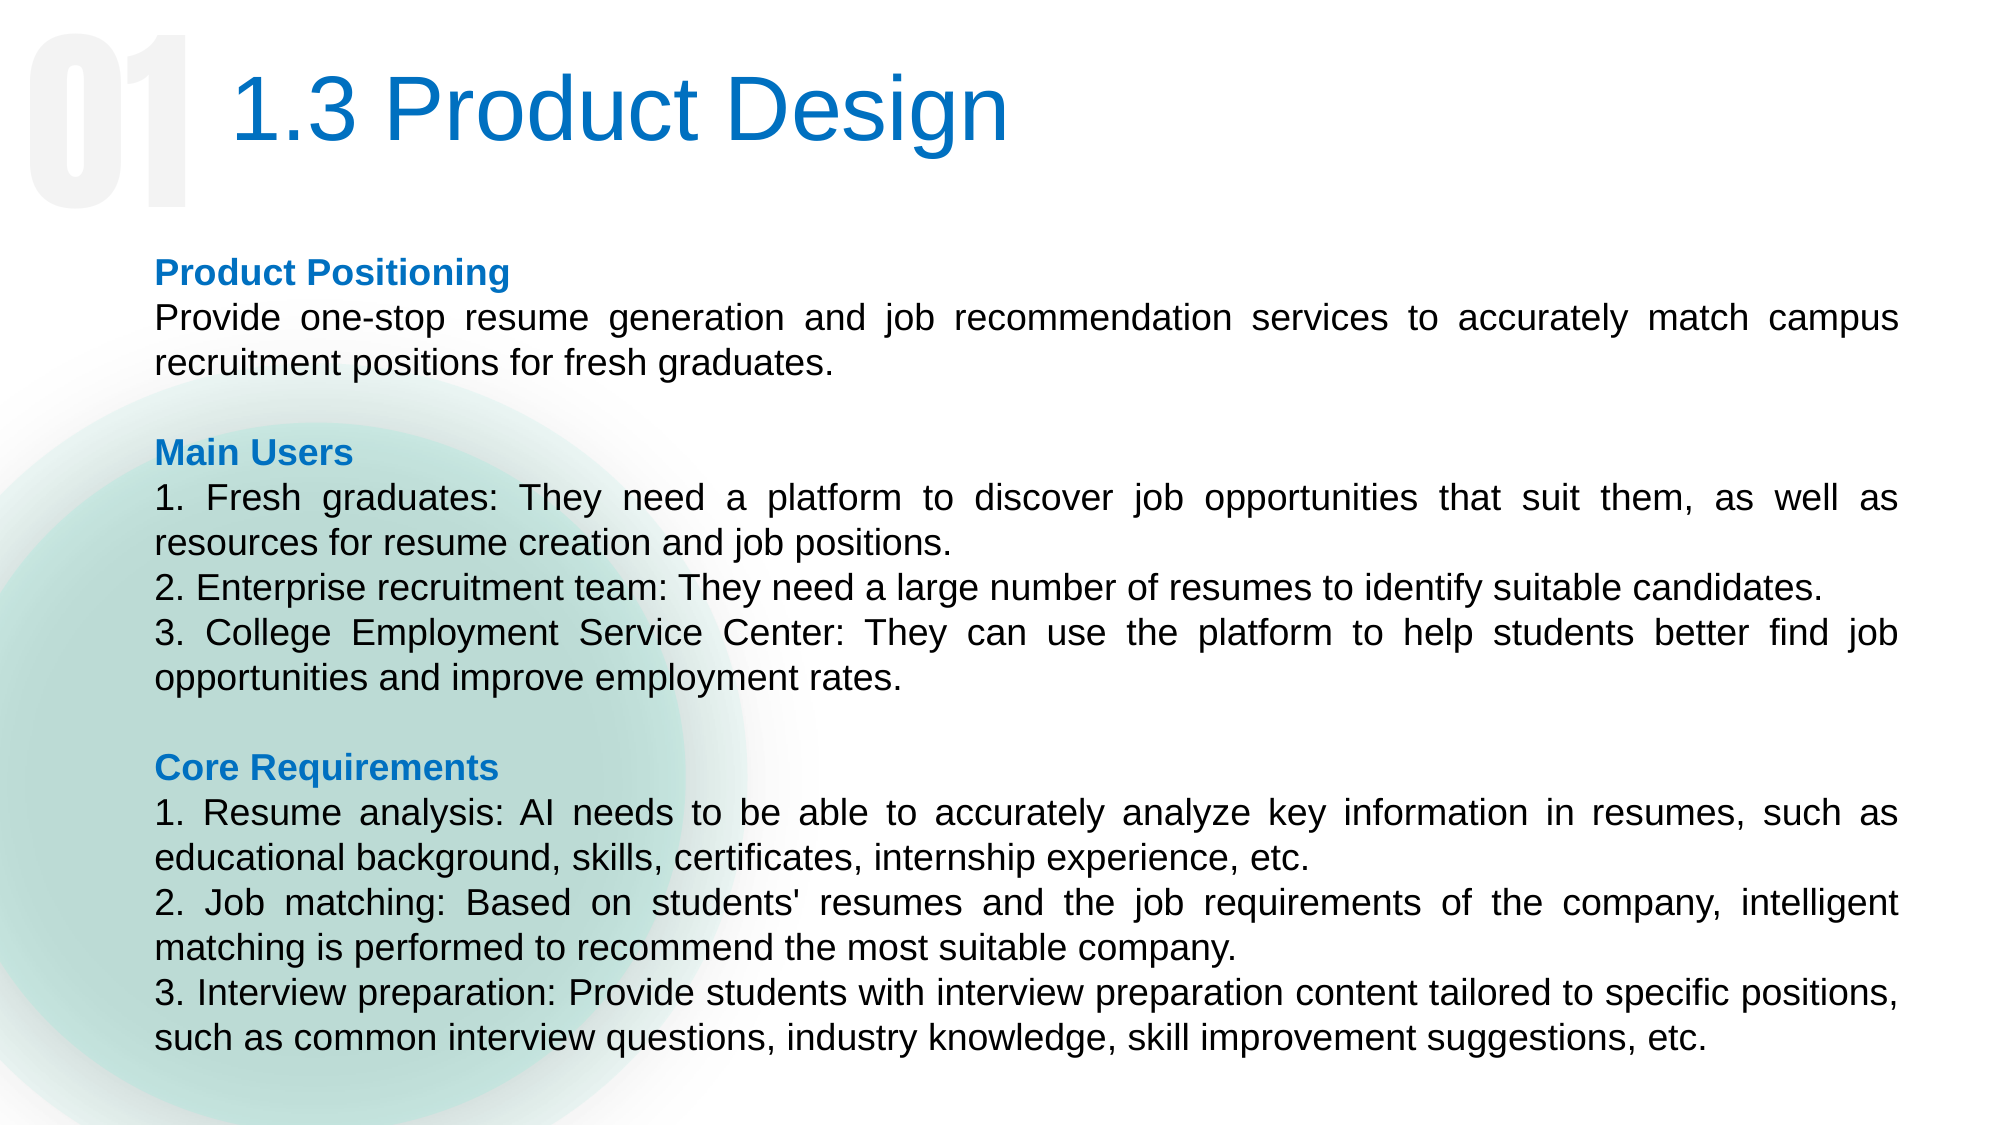

01
1.3 Product Design
Product Positioning
Provide one-stop resume generation and job recommendation services to accurately match campus recruitment positions for fresh graduates.

Main Users
1. Fresh graduates: They need a platform to discover job opportunities that suit them, as well as resources for resume creation and job positions.
2. Enterprise recruitment team: They need a large number of resumes to identify suitable candidates.
3. College Employment Service Center: They can use the platform to help students better find job opportunities and improve employment rates.

Core Requirements
1. Resume analysis: AI needs to be able to accurately analyze key information in resumes, such as educational background, skills, certificates, internship experience, etc.
2. Job matching: Based on students' resumes and the job requirements of the company, intelligent matching is performed to recommend the most suitable company.
3. Interview preparation: Provide students with interview preparation content tailored to specific positions, such as common interview questions, industry knowledge, skill improvement suggestions, etc.
e7d195523061f1c03a90ee8e42cb24248e56383cd534985688F9F494128731F165EE95AB4B0C0A38076AAEA07667B1565C446FC45FF01DFB0E885BCDBDF3A284F3DB14DA61DD97F0BAB2E6C668FB493114B6F0C12645A3C7CB29F679DD9C901E5401ACD392C5F6544B1F8BA56FEBBD24D97B256277F4C99FFE66E210DEEE1309E8EA32715A40F154